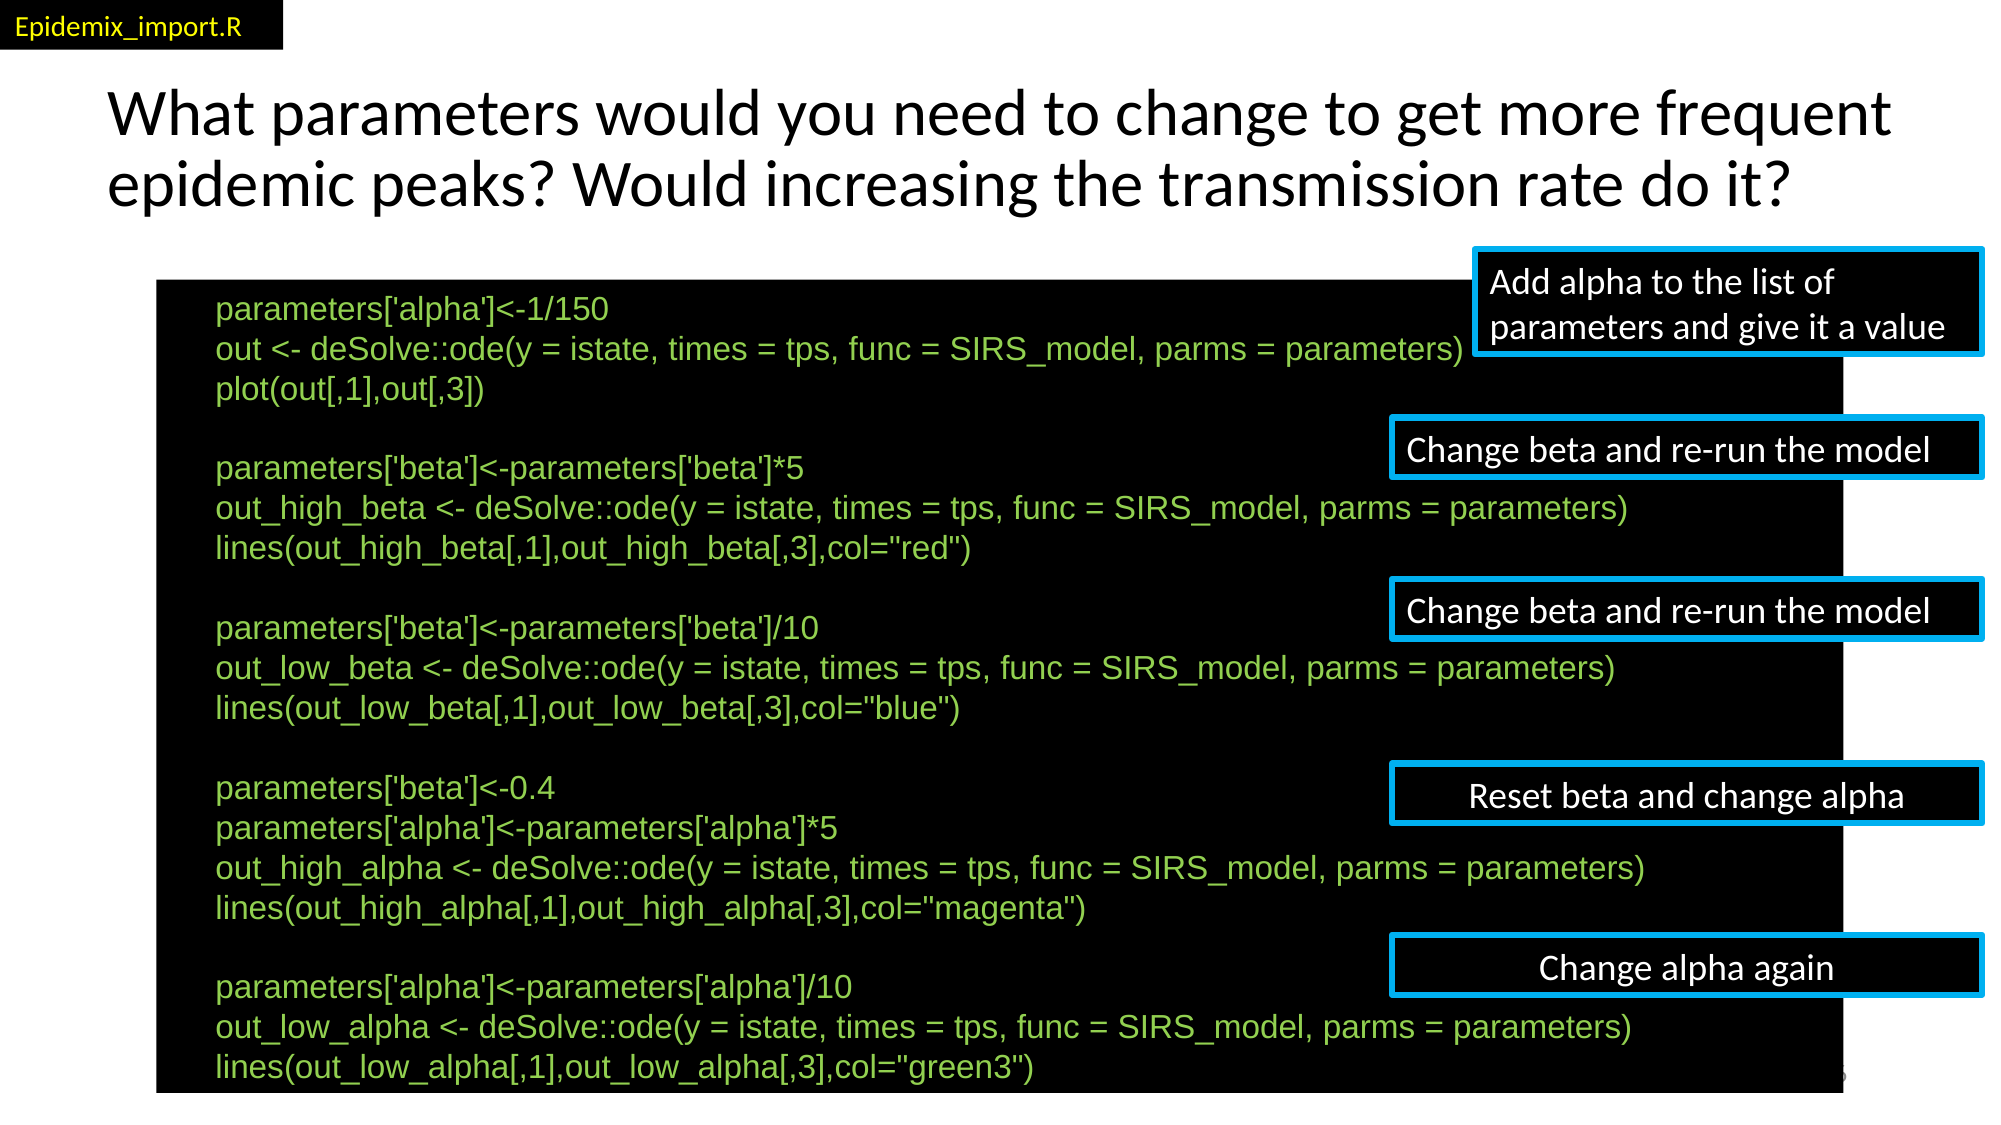

Epidemix_import.R
# What parameters would you need to change to get more frequent epidemic peaks? Would increasing the transmission rate do it?
Add alpha to the list of parameters and give it a value
parameters['alpha']<-1/150
out <- deSolve::ode(y = istate, times = tps, func = SIRS_model, parms = parameters)
plot(out[,1],out[,3])

parameters['beta']<-parameters['beta']*5
out_high_beta <- deSolve::ode(y = istate, times = tps, func = SIRS_model, parms = parameters)
lines(out_high_beta[,1],out_high_beta[,3],col="red")

parameters['beta']<-parameters['beta']/10
out_low_beta <- deSolve::ode(y = istate, times = tps, func = SIRS_model, parms = parameters)
lines(out_low_beta[,1],out_low_beta[,3],col="blue")

parameters['beta']<-0.4
parameters['alpha']<-parameters['alpha']*5
out_high_alpha <- deSolve::ode(y = istate, times = tps, func = SIRS_model, parms = parameters)
lines(out_high_alpha[,1],out_high_alpha[,3],col="magenta")

parameters['alpha']<-parameters['alpha']/10
out_low_alpha <- deSolve::ode(y = istate, times = tps, func = SIRS_model, parms = parameters)
lines(out_low_alpha[,1],out_low_alpha[,3],col="green3")
Change beta and re-run the model
Change beta and re-run the model
Reset beta and change alpha
Change alpha again
56